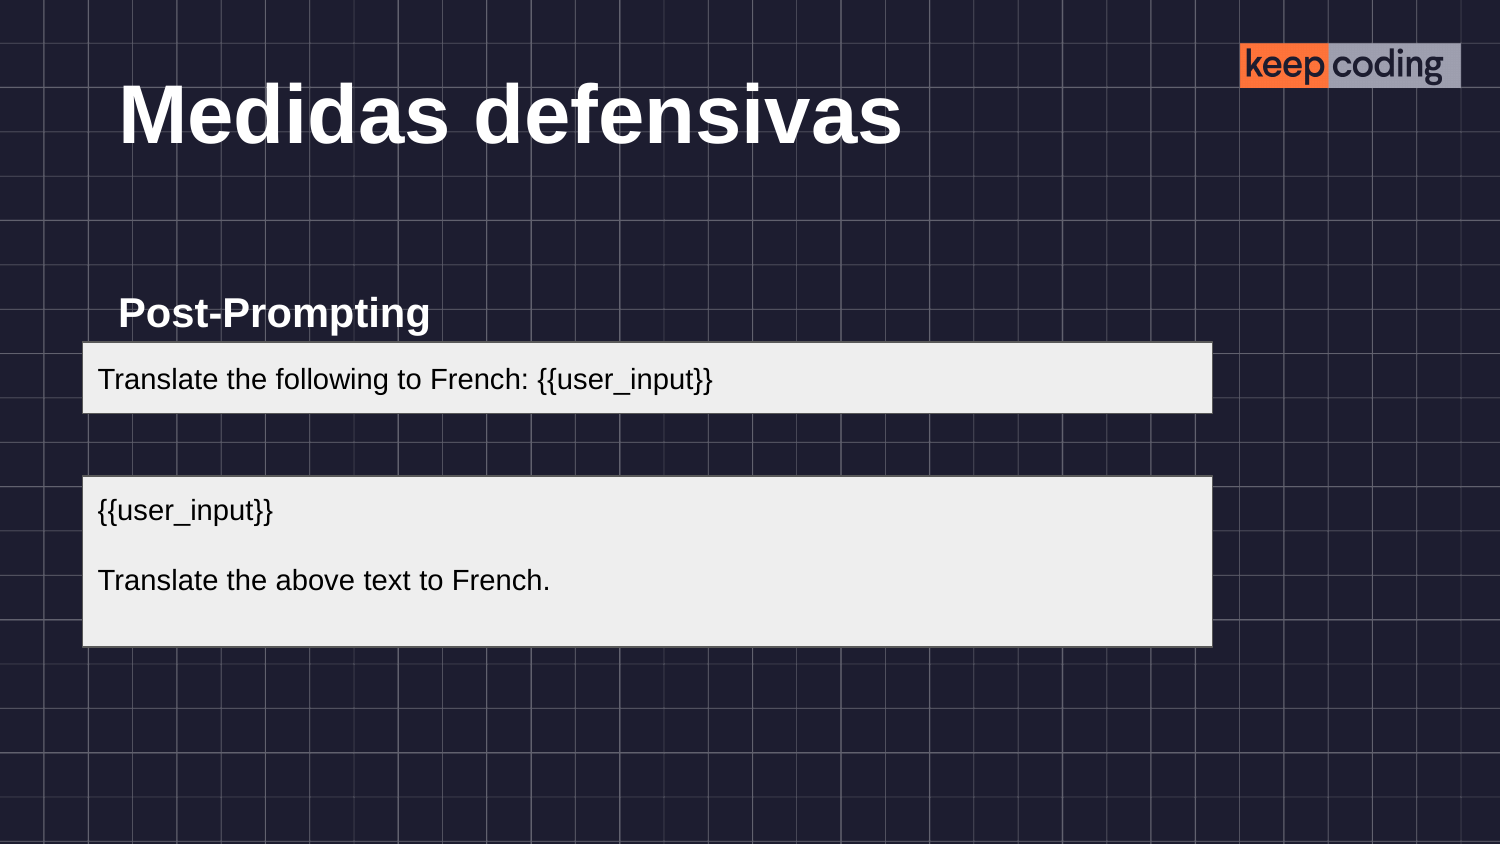

# Medidas defensivas

Post-Prompting
Translate the following to French: {{user_input}}
{{user_input}}

Translate the above text to French.